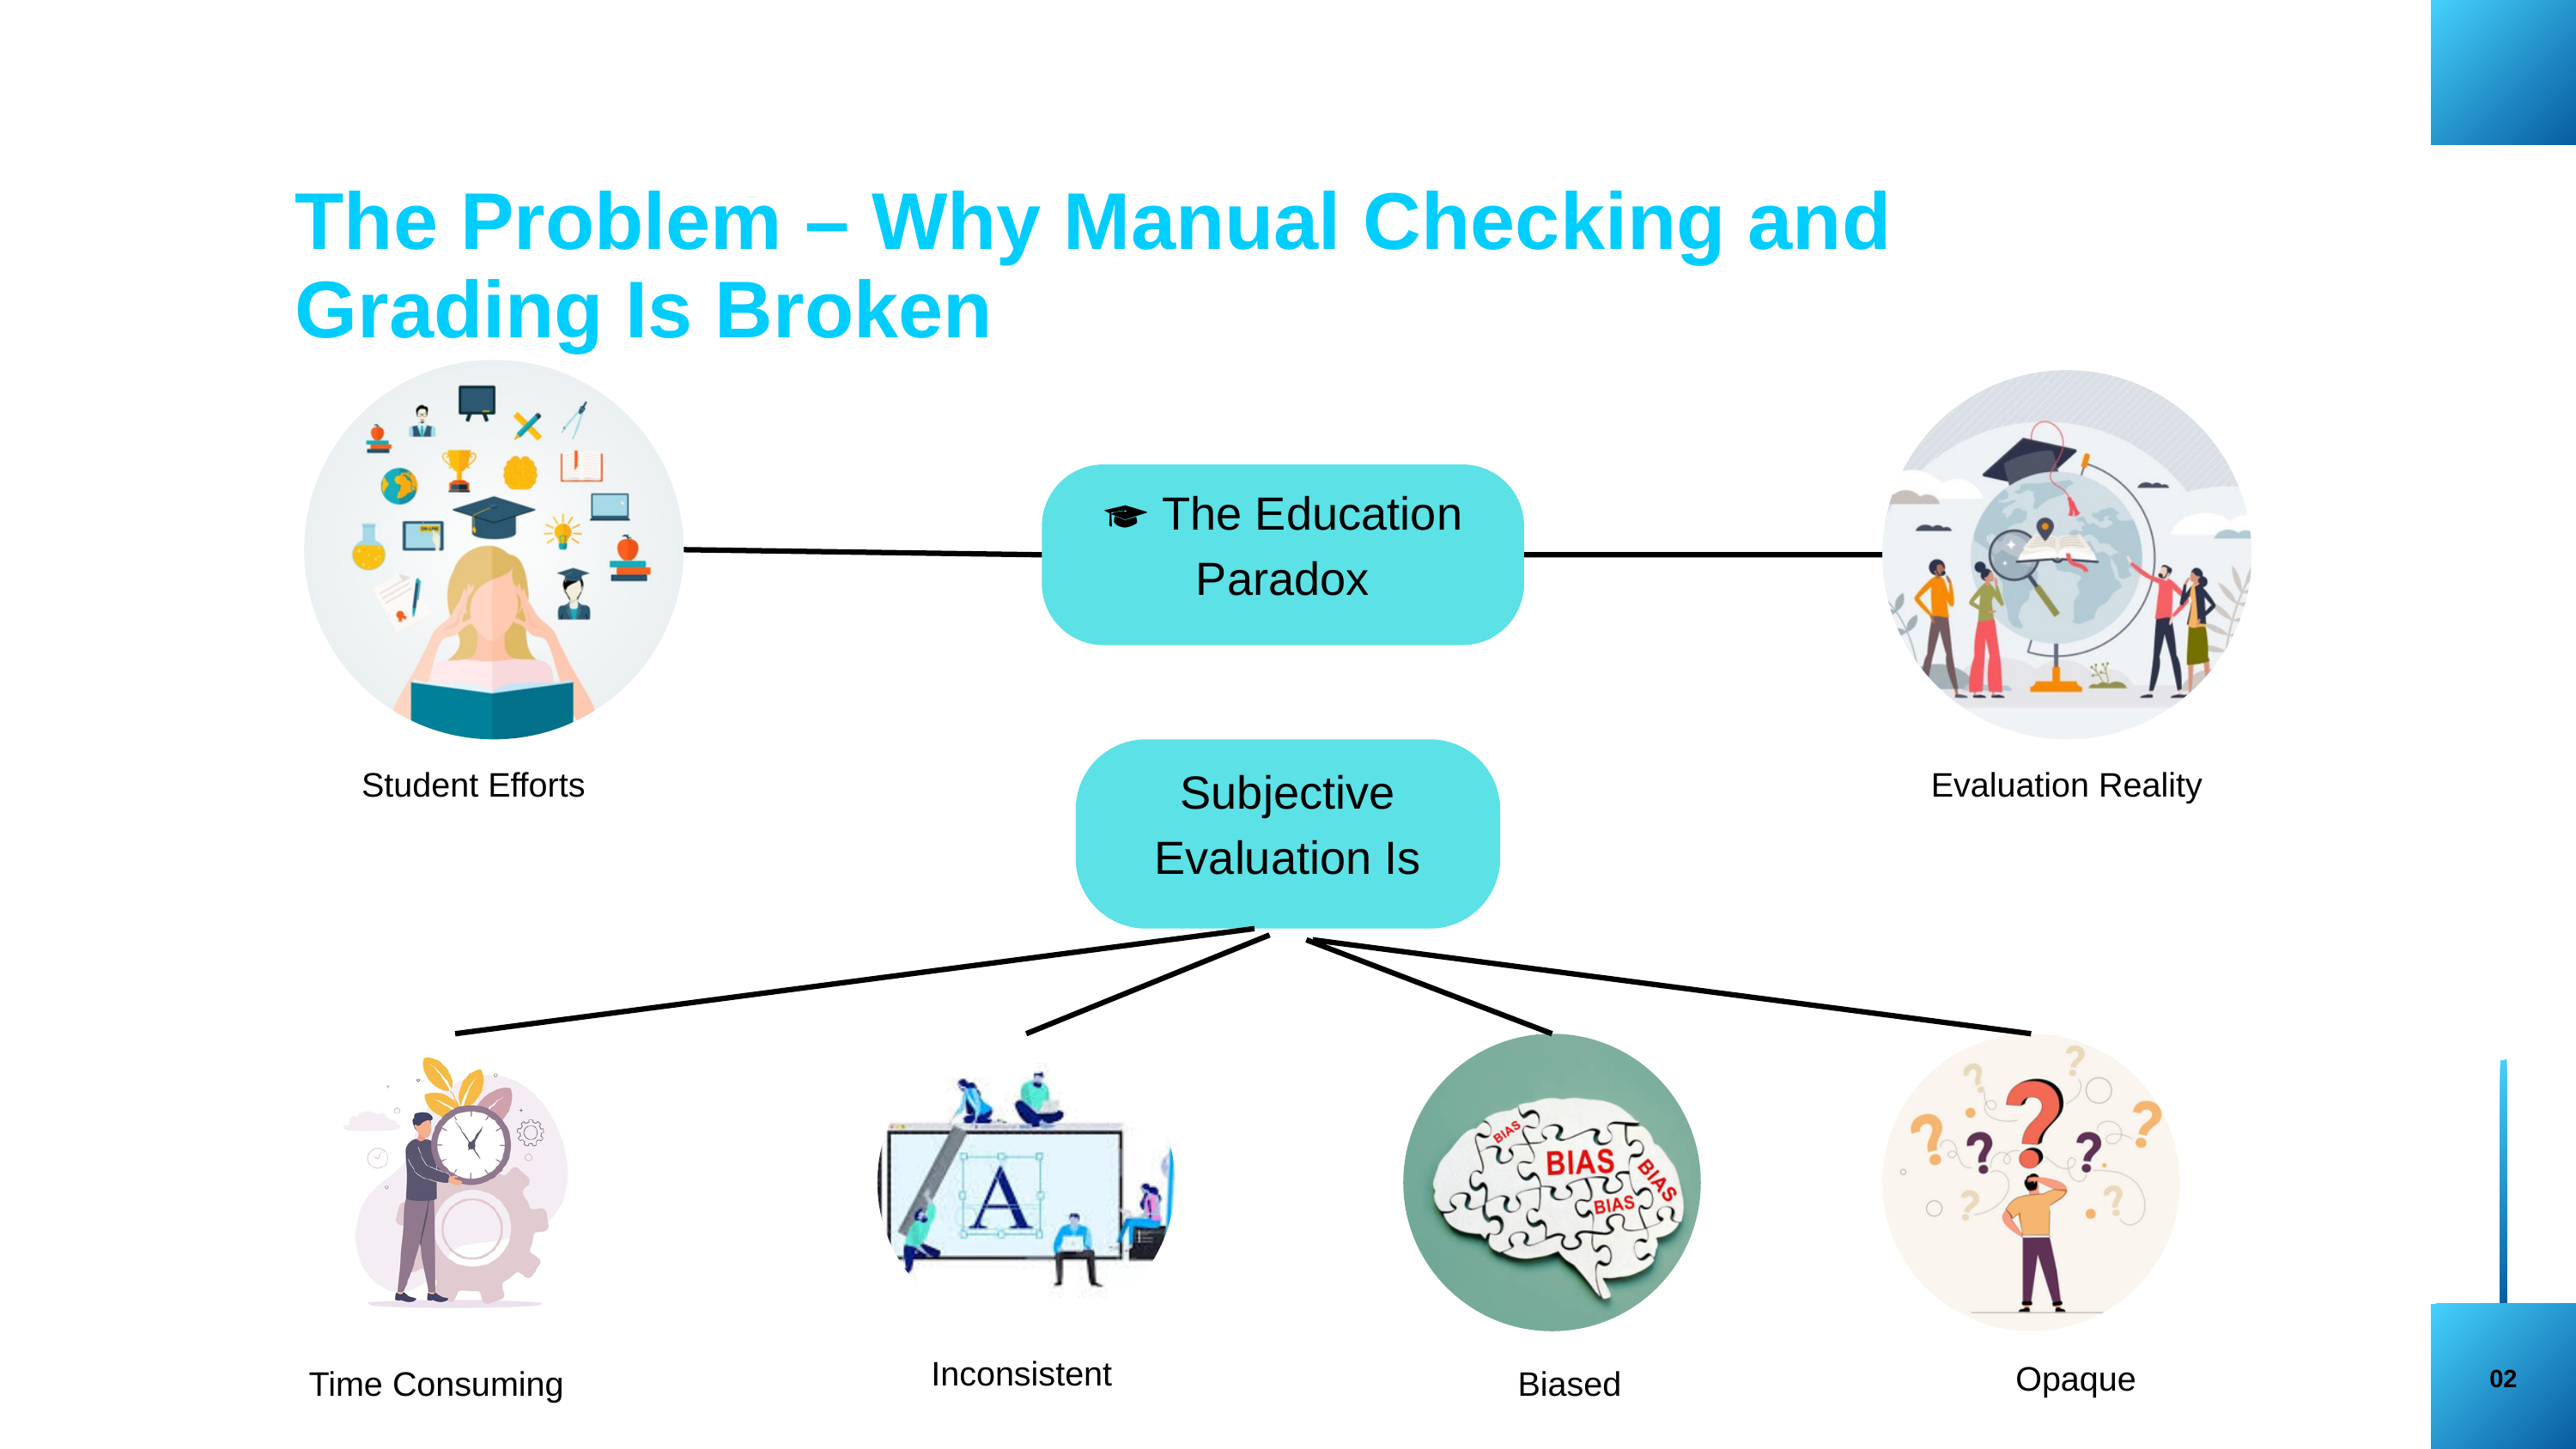

The Problem – Why Manual Checking and Grading Is Broken

🎓 The Education Paradox

Subjective Evaluation Is
Student Efforts
Evaluation Reality

Inconsistent
Opaque
Time Consuming
Biased
02